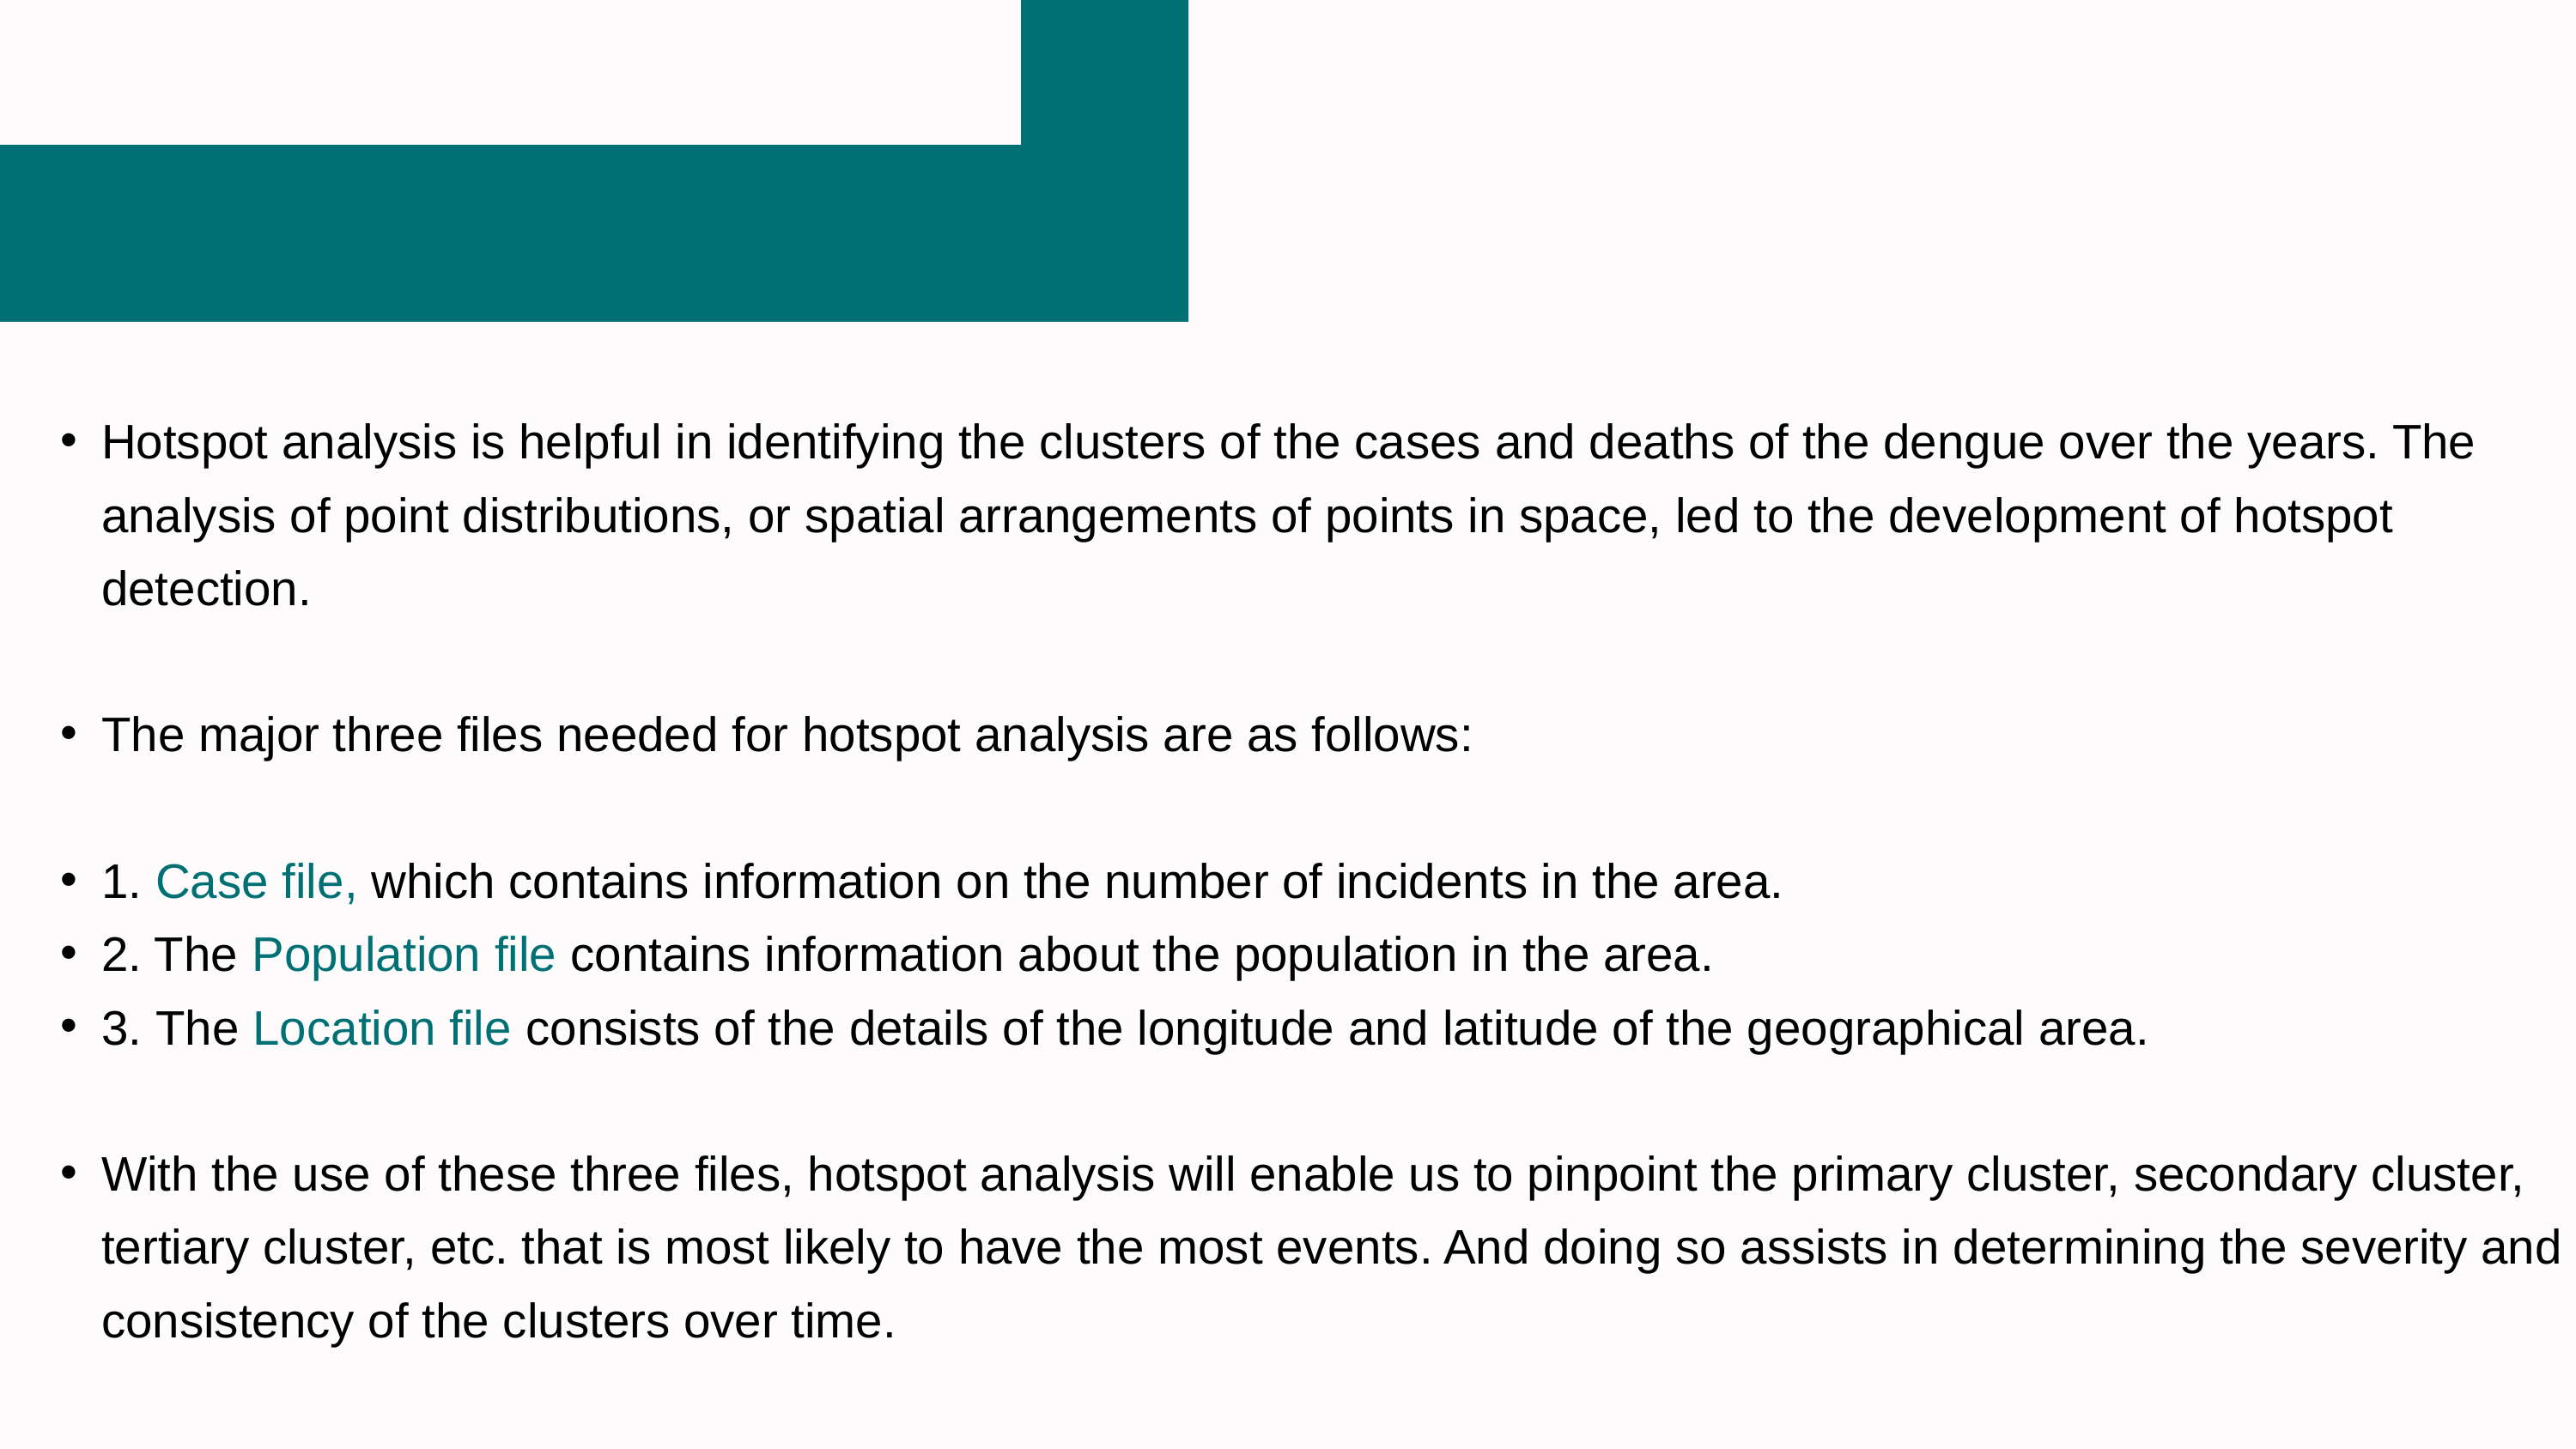

Hotspot Analysis
Hotspot analysis is helpful in identifying the clusters of the cases and deaths of the dengue over the years. The analysis of point distributions, or spatial arrangements of points in space, led to the development of hotspot detection.

The major three files needed for hotspot analysis are as follows:

1. Case file, which contains information on the number of incidents in the area.
2. The Population file contains information about the population in the area.
3. The Location file consists of the details of the longitude and latitude of the geographical area.

With the use of these three files, hotspot analysis will enable us to pinpoint the primary cluster, secondary cluster, tertiary cluster, etc. that is most likely to have the most events. And doing so assists in determining the severity and consistency of the clusters over time.